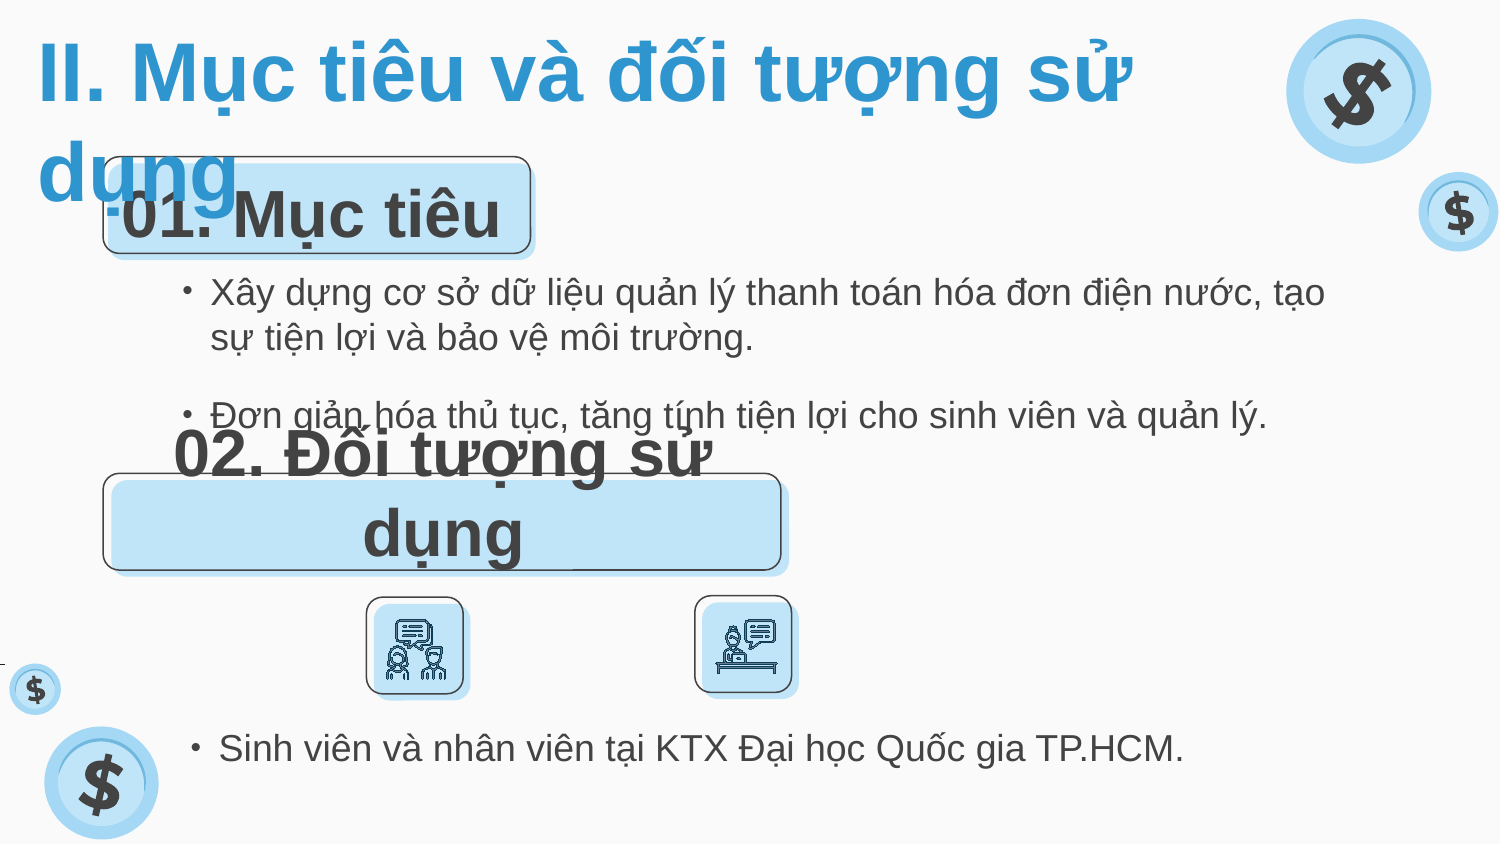

II. Mục tiêu và đối tượng sử dụng

# 01. Mục tiêu

Xây dựng cơ sở dữ liệu quản lý thanh toán hóa đơn điện nước, tạo sự tiện lợi và bảo vệ môi trường.
Đơn giản hóa thủ tục, tăng tính tiện lợi cho sinh viên và quản lý.
02. Đối tượng sử dụng

Sinh viên và nhân viên tại KTX Đại học Quốc gia TP.HCM.